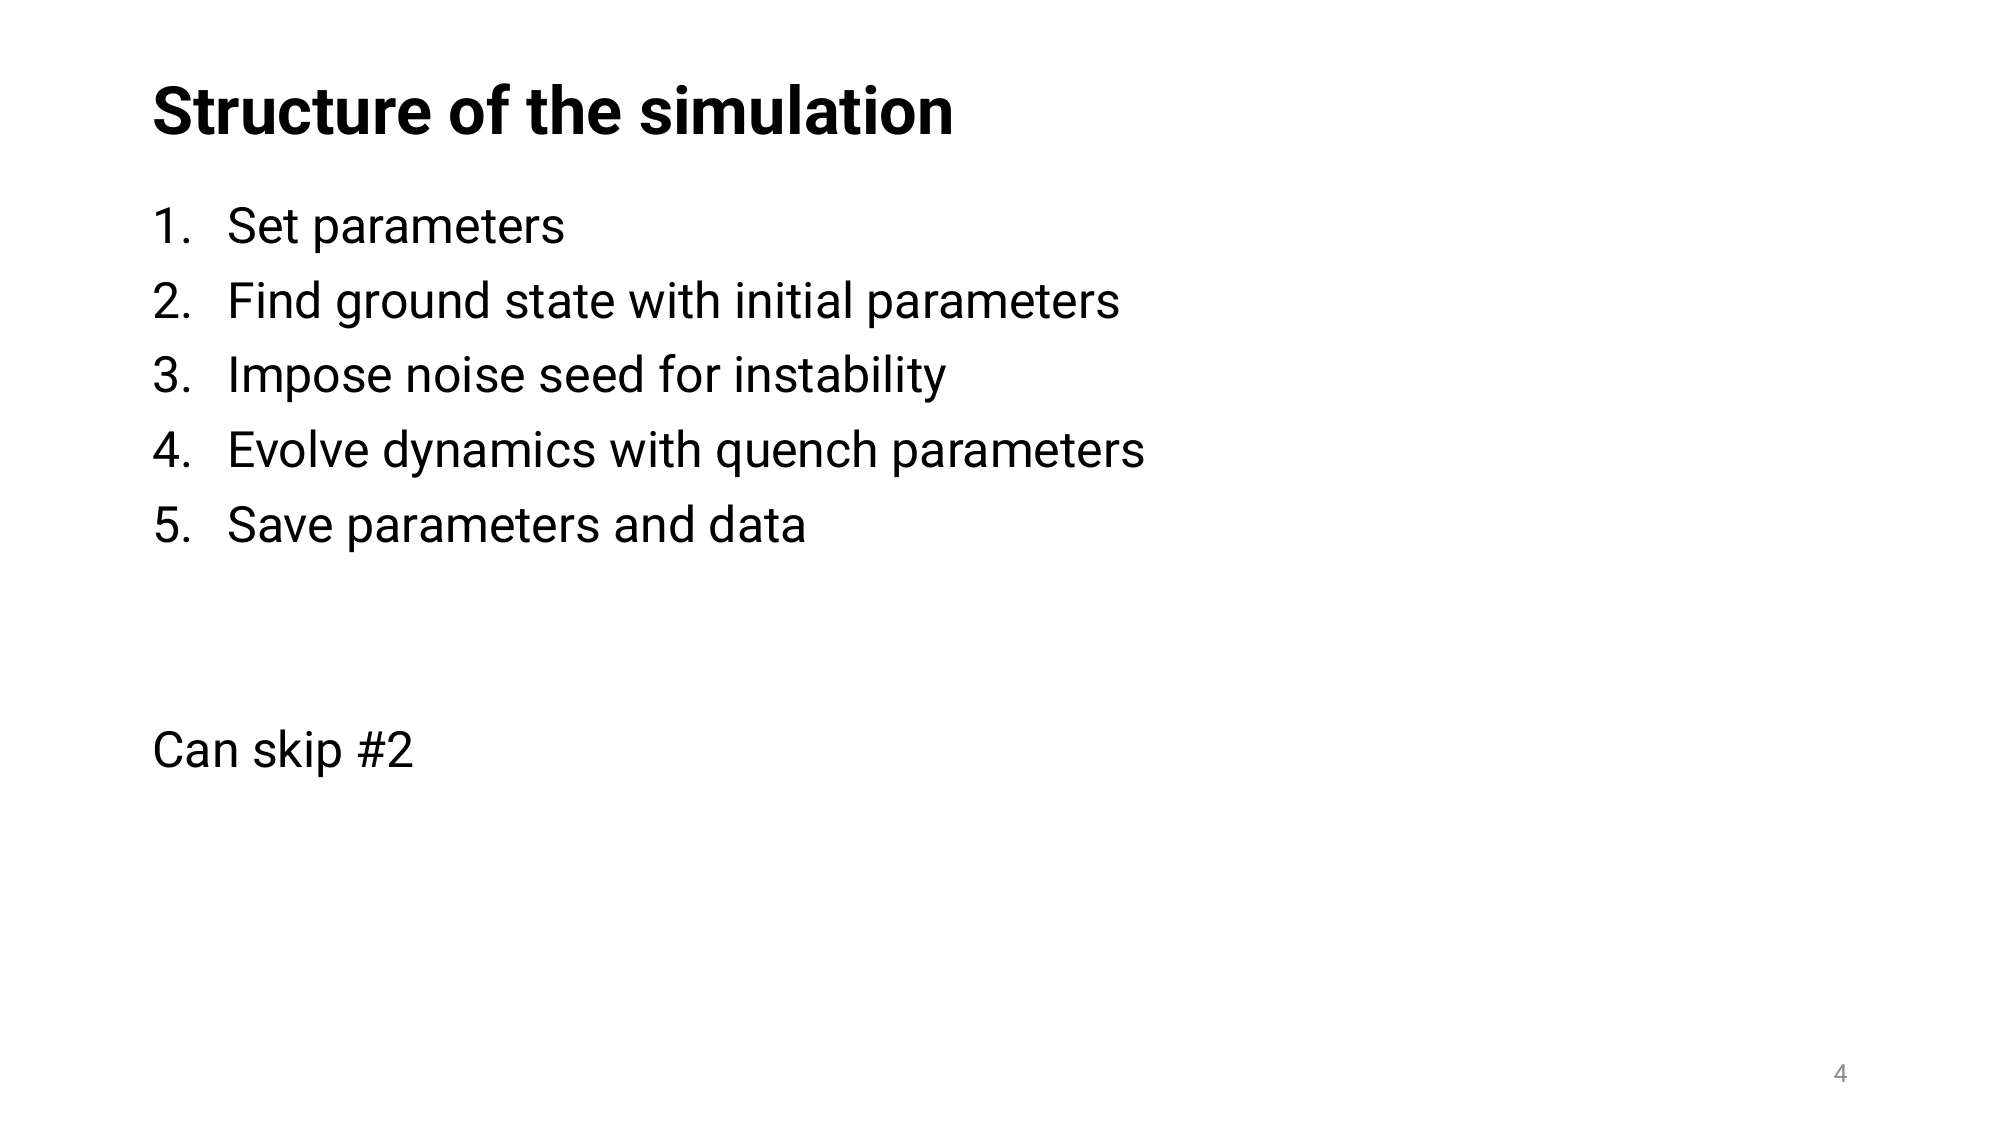

# Structure of the simulation
Set parameters
Find ground state with initial parameters
Impose noise seed for instability
Evolve dynamics with quench parameters
Save parameters and data

Can skip #2

4